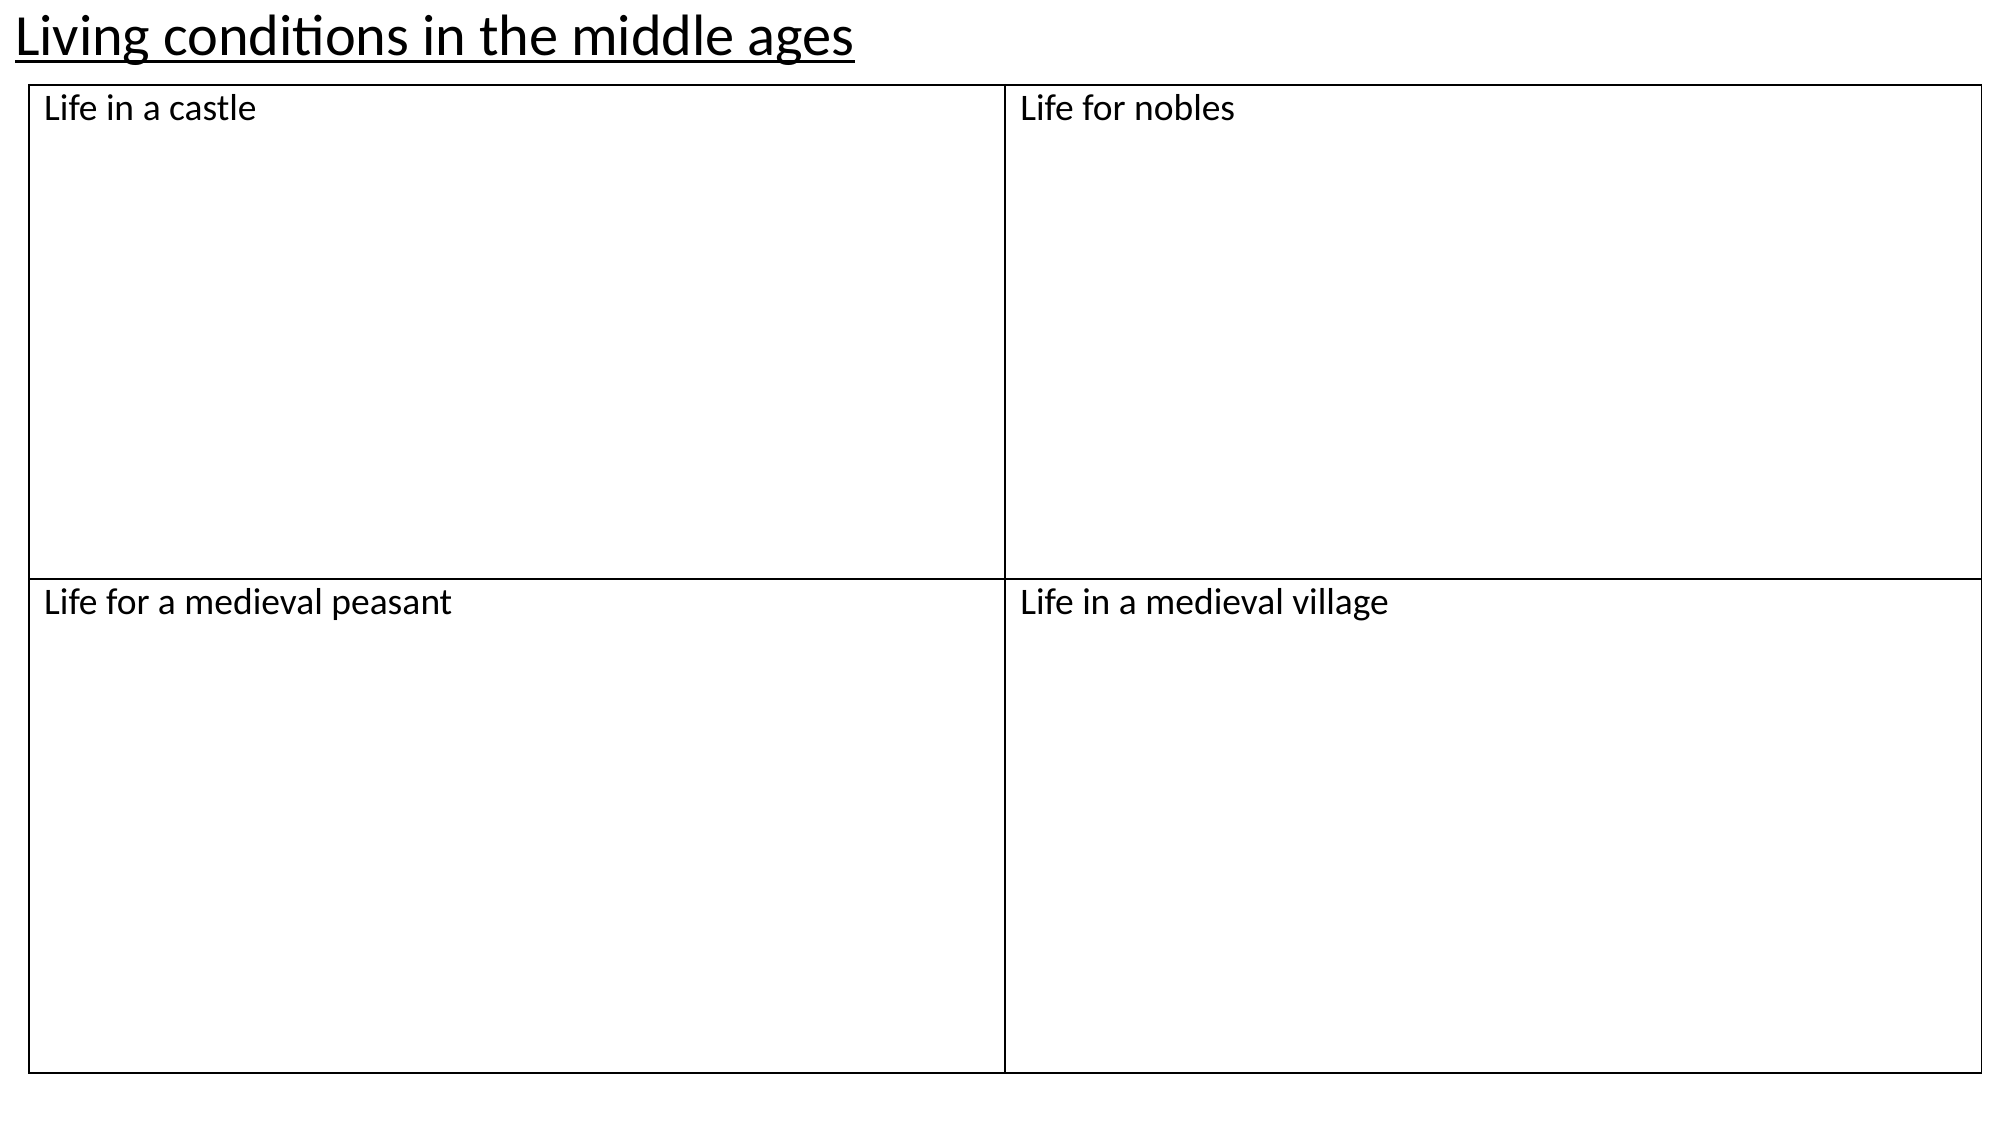

# Living conditions in the middle ages
| Life in a castle | Life for nobles |
| --- | --- |
| Life for a medieval peasant | Life in a medieval village |